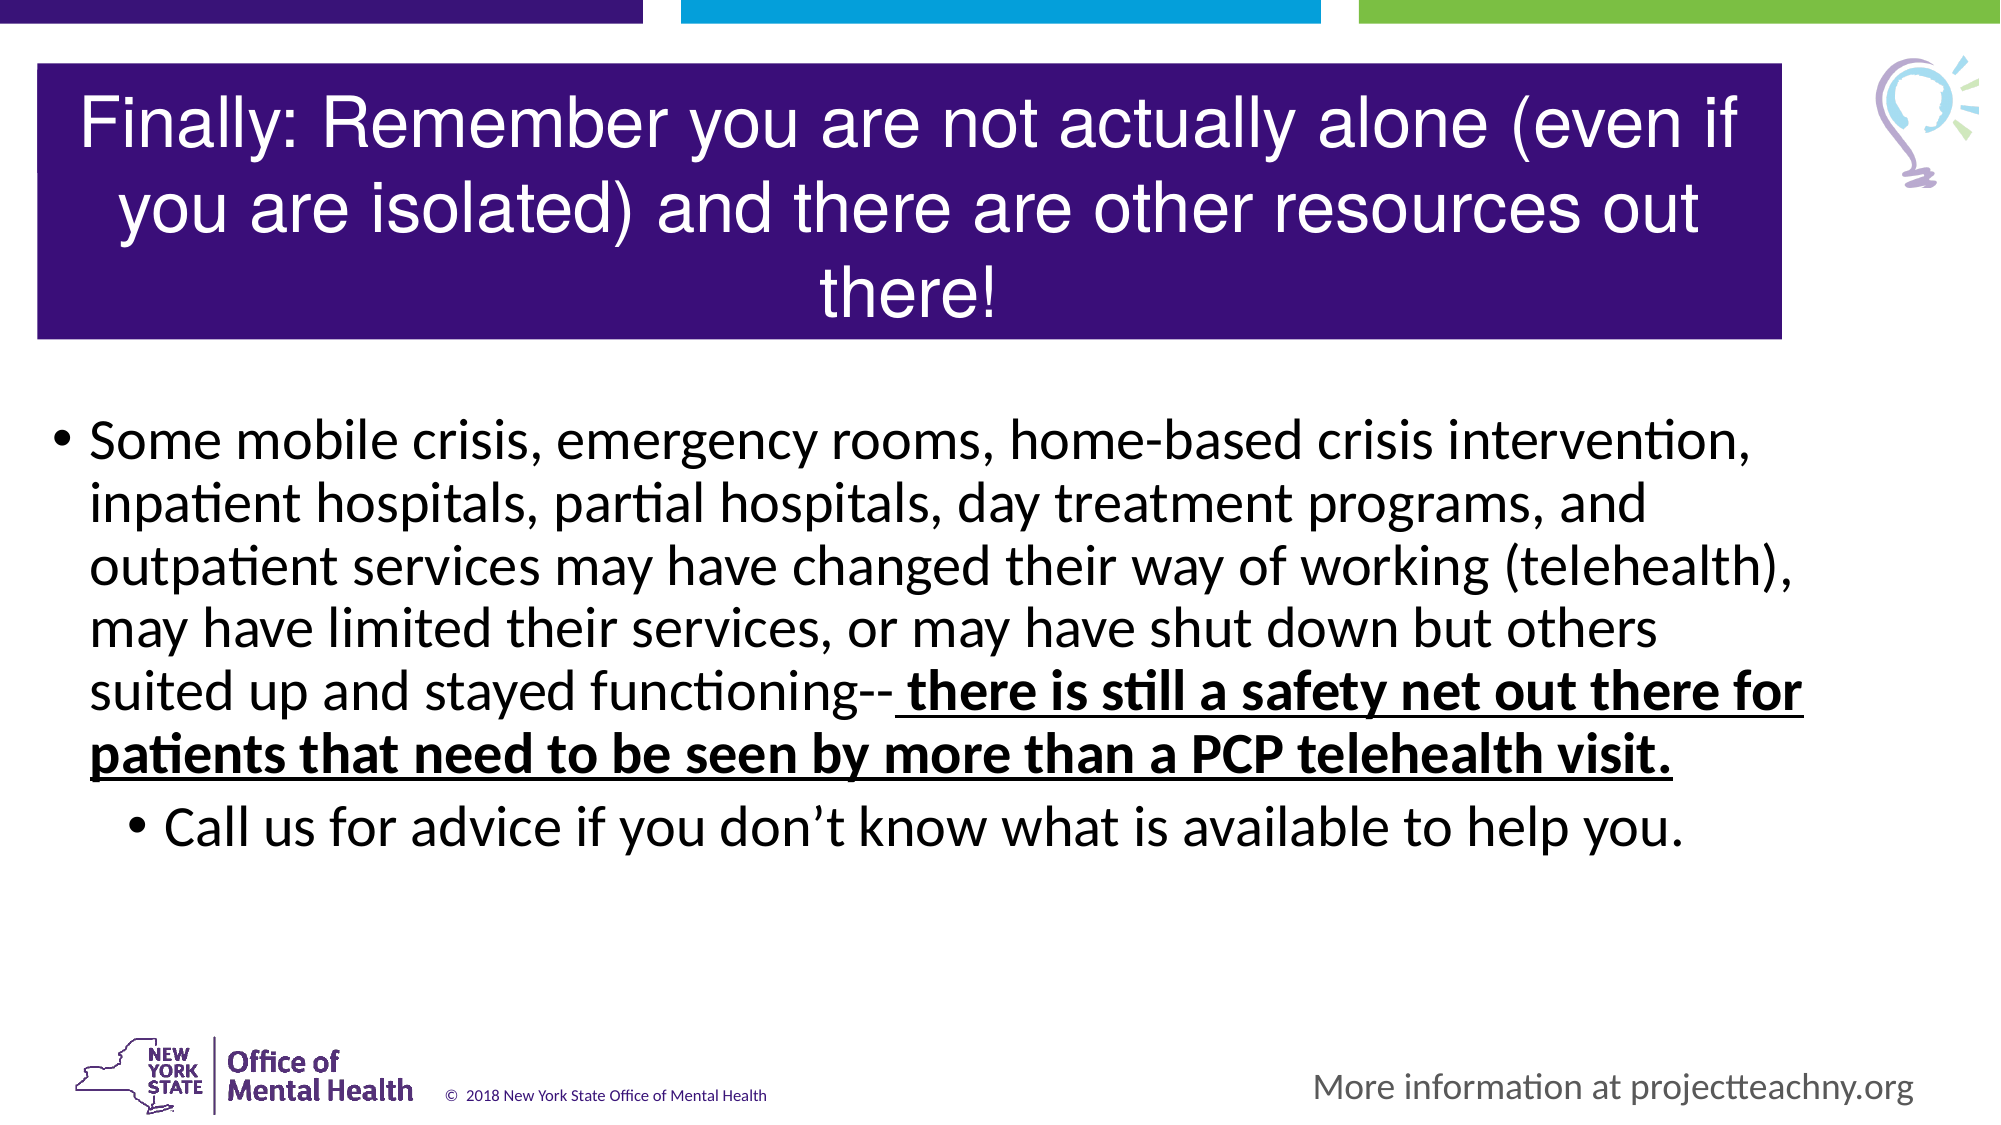

Finally: Remember you are not actually alone (even if you are isolated) and there are other resources out there!
Some mobile crisis, emergency rooms, home-based crisis intervention, inpatient hospitals, partial hospitals, day treatment programs, and outpatient services may have changed their way of working (telehealth), may have limited their services, or may have shut down but others suited up and stayed functioning-- there is still a safety net out there for patients that need to be seen by more than a PCP telehealth visit.
Call us for advice if you don’t know what is available to help you.